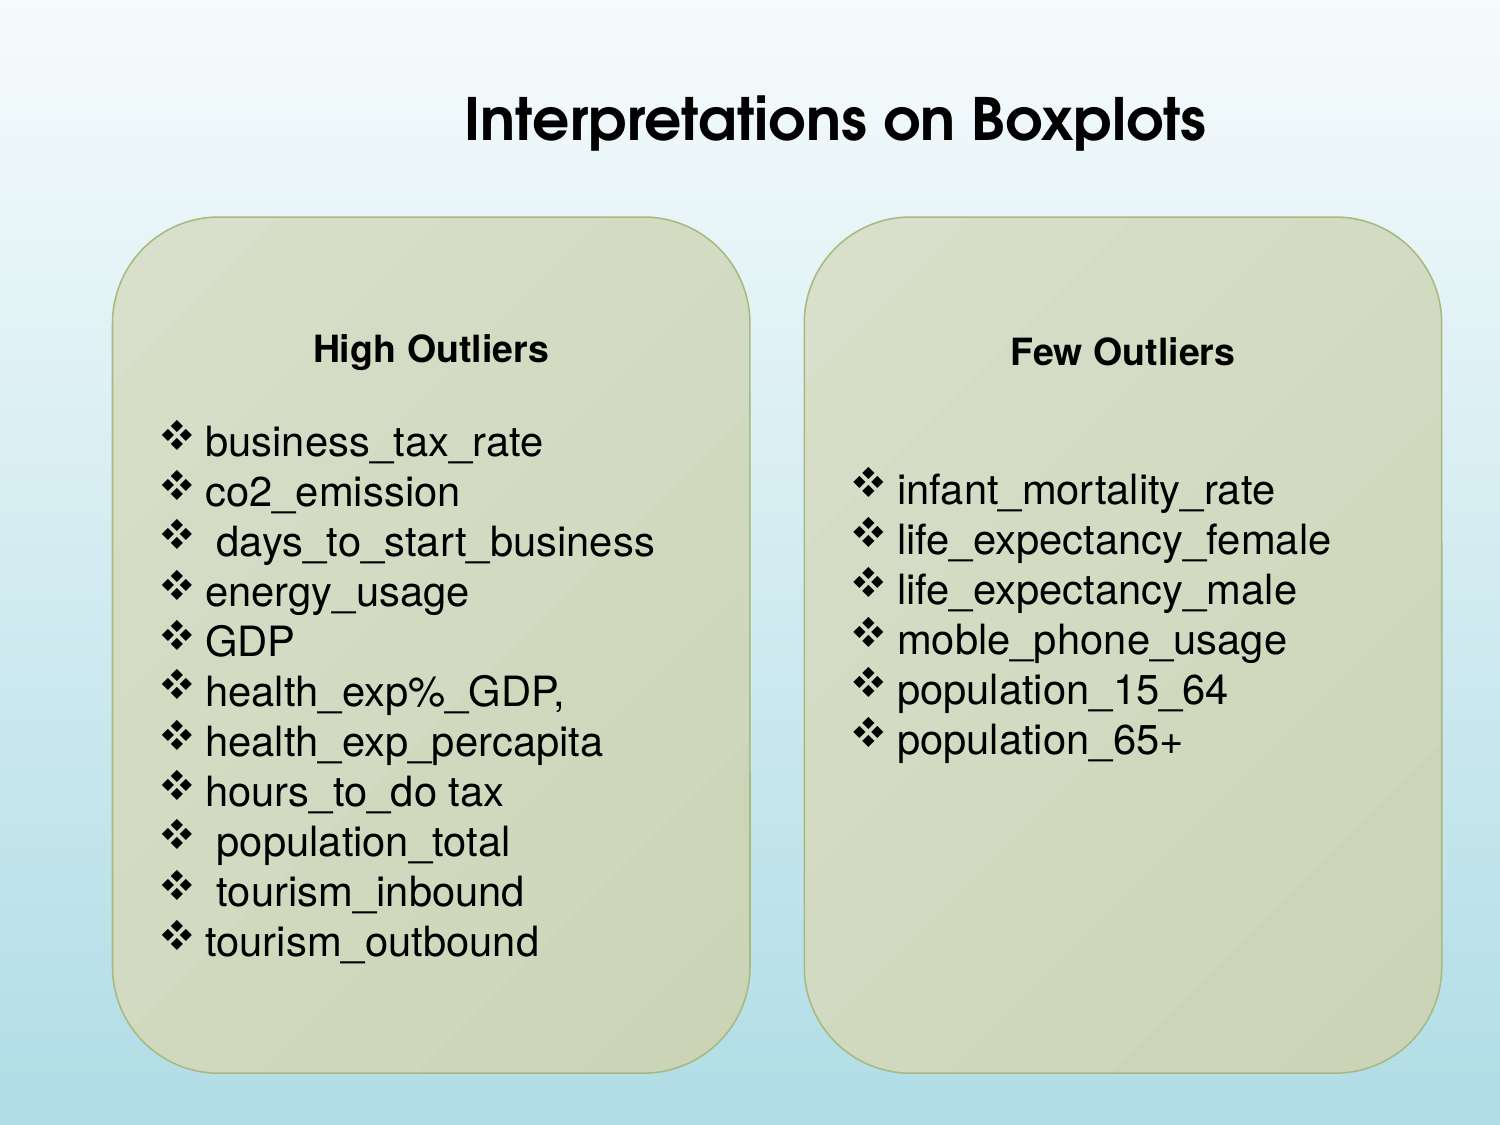

Interpretations on Boxplots
High Outliers

business_tax_rate
co2_emission
 days_to_start_business
energy_usage
GDP
health_exp%_GDP,
health_exp_percapita
hours_to_do tax
 population_total
 tourism_inbound
tourism_outbound
Few Outliers

infant_mortality_rate
life_expectancy_female
life_expectancy_male
moble_phone_usage
population_15_64
population_65+